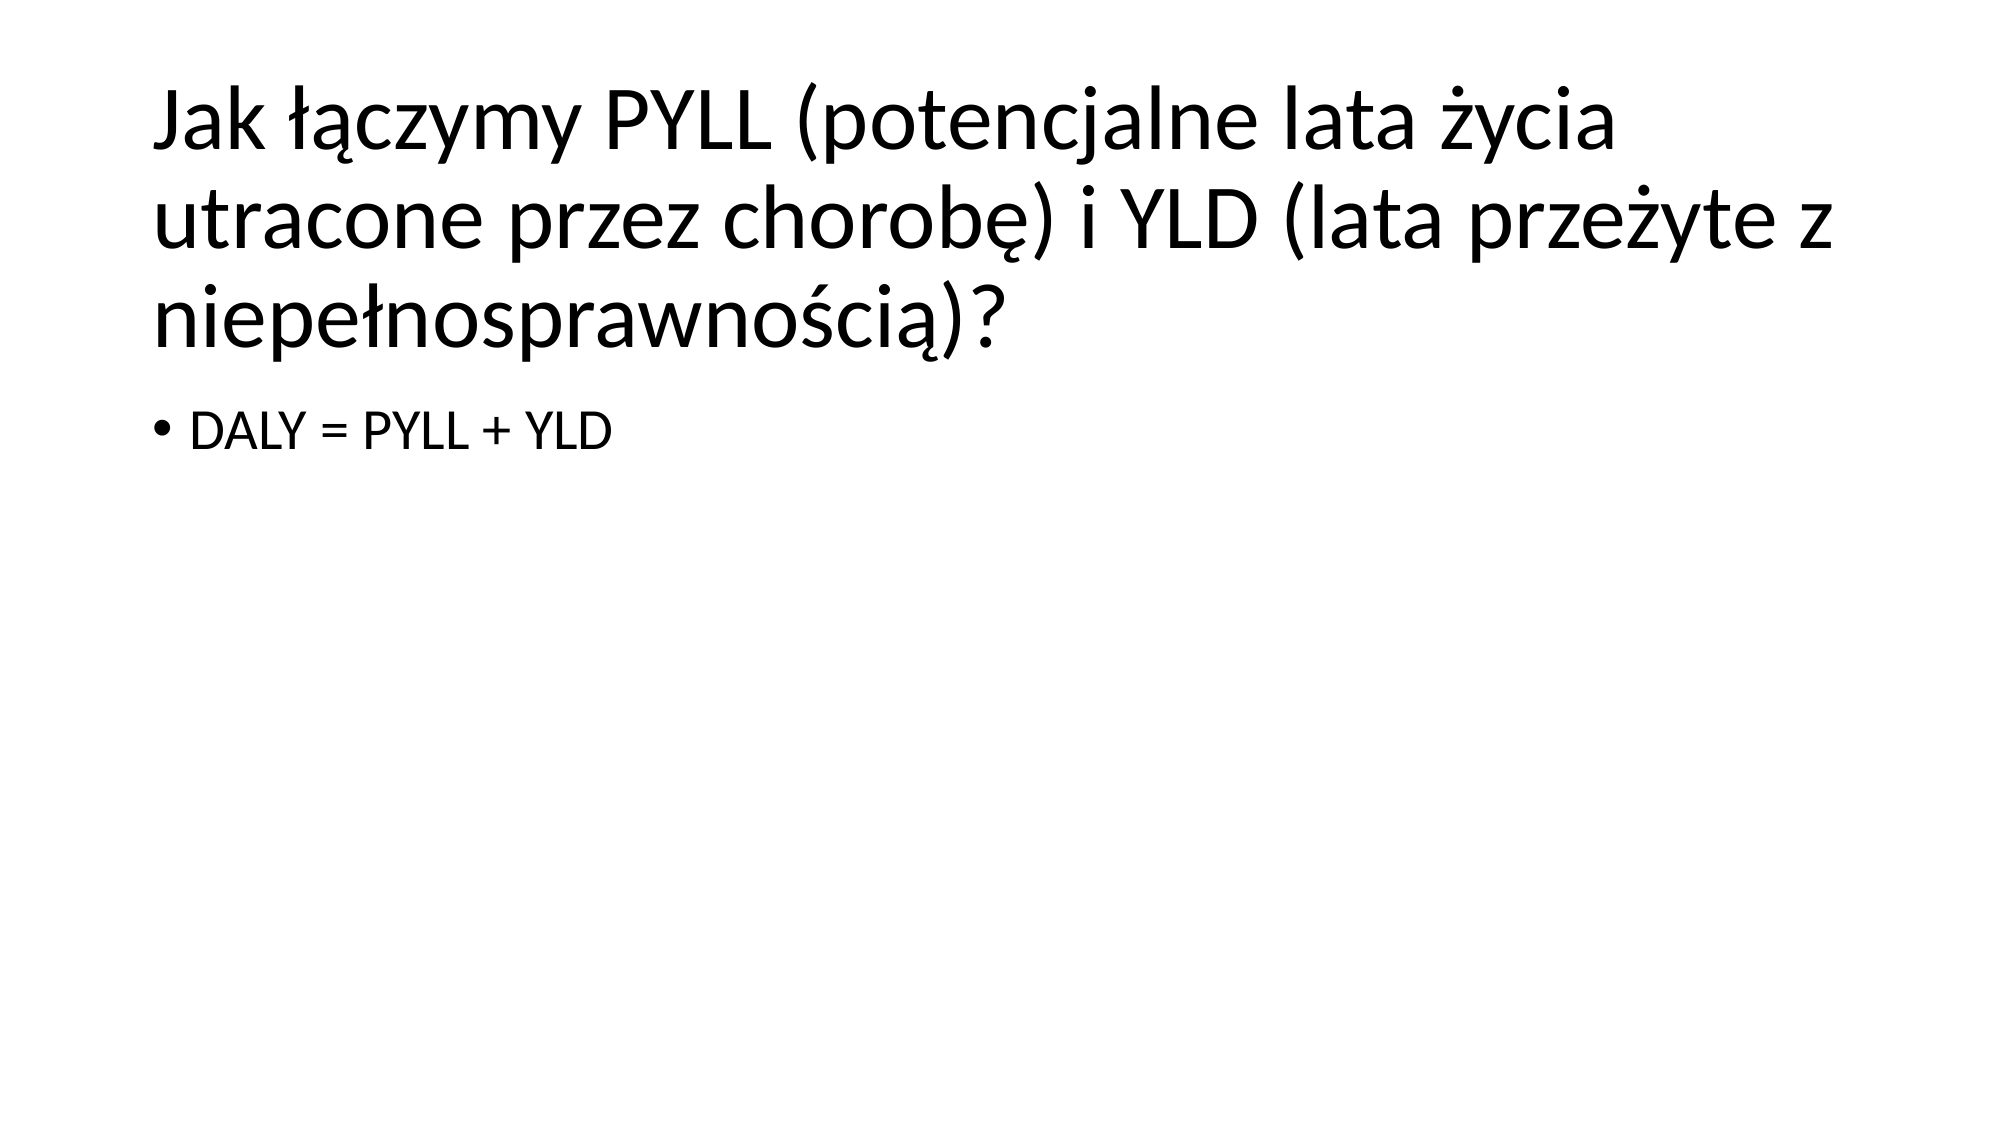

# Jak łączymy PYLL (potencjalne lata życia utracone przez chorobę) i YLD (lata przeżyte z niepełnosprawnością)?
DALY = PYLL + YLD